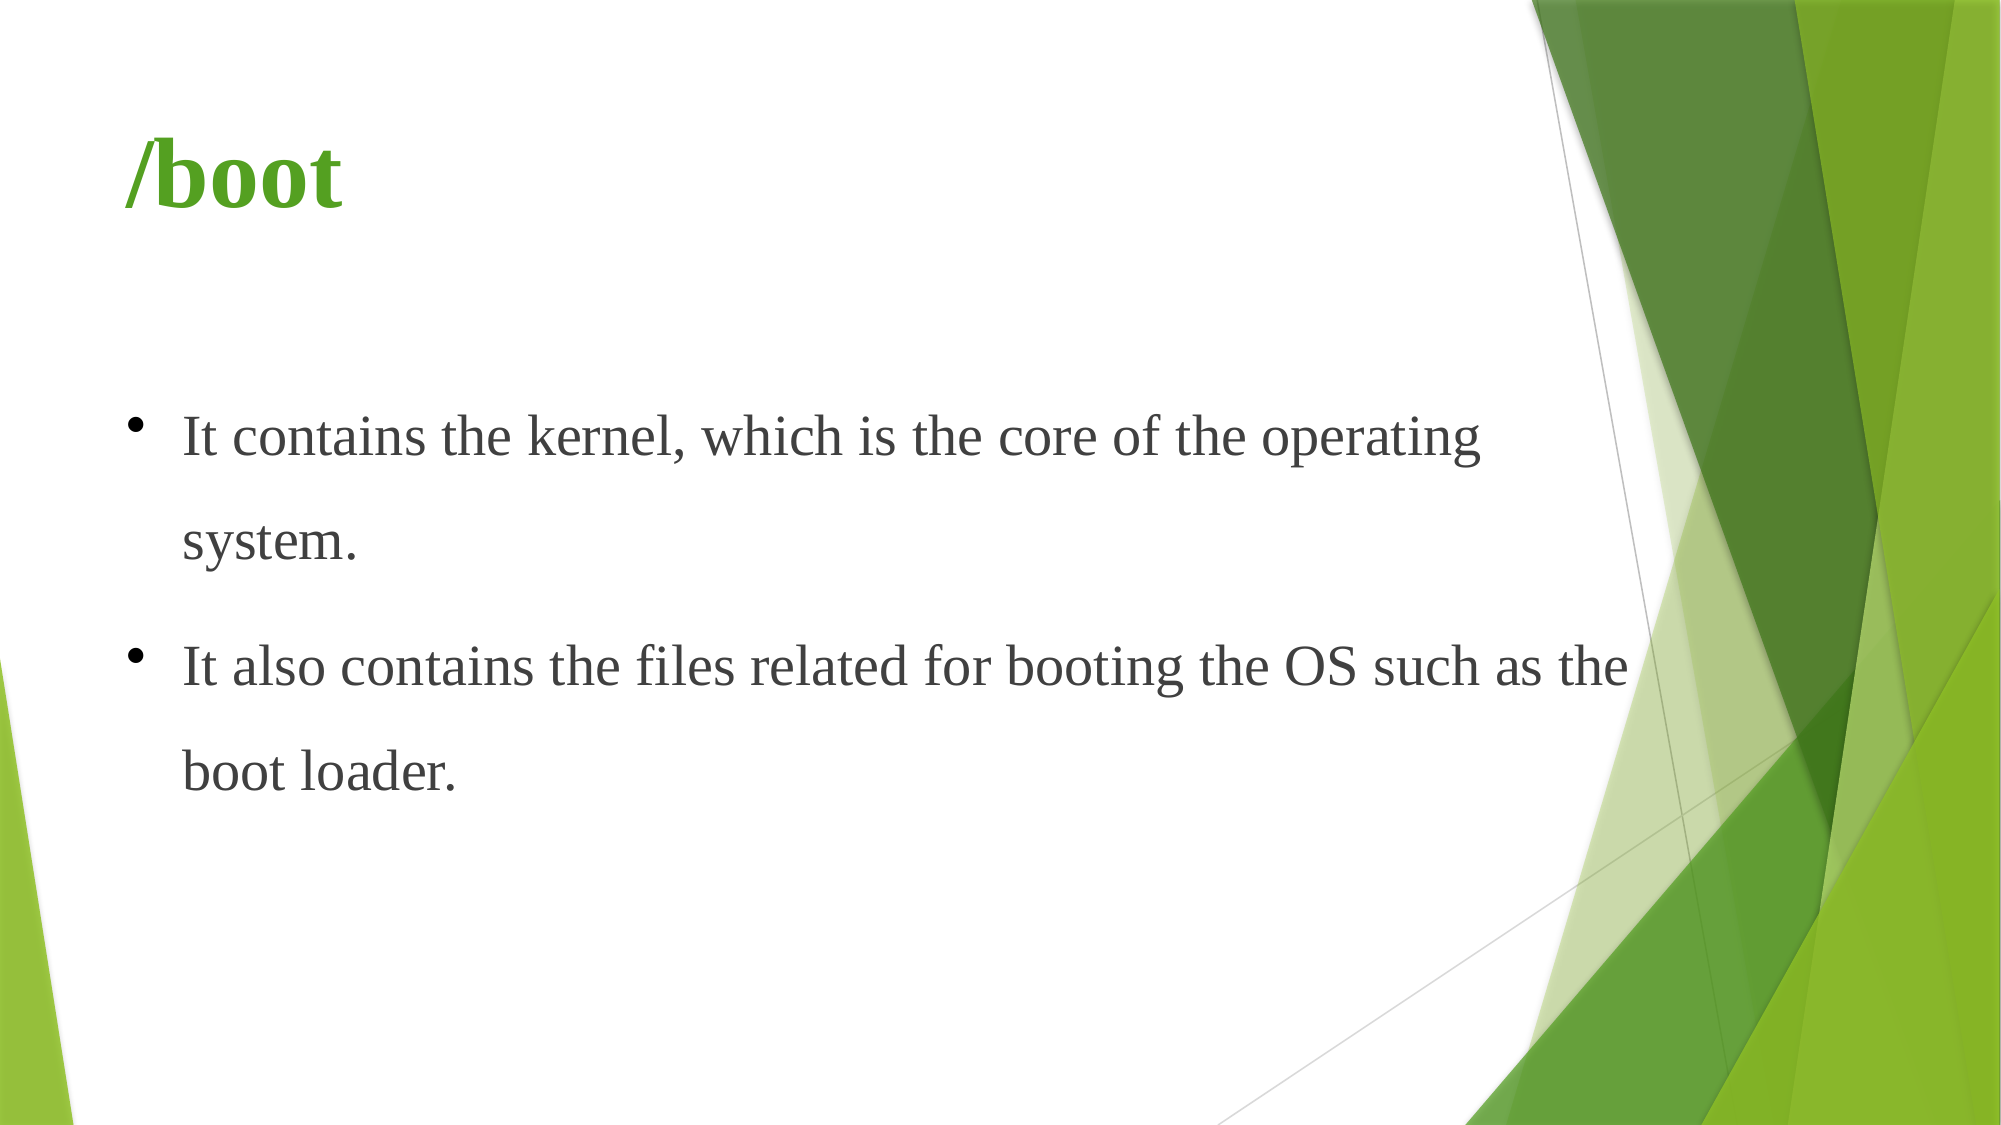

# /boot
It contains the kernel, which is the core of the operating system.
It also contains the files related for booting the OS such as the boot loader.